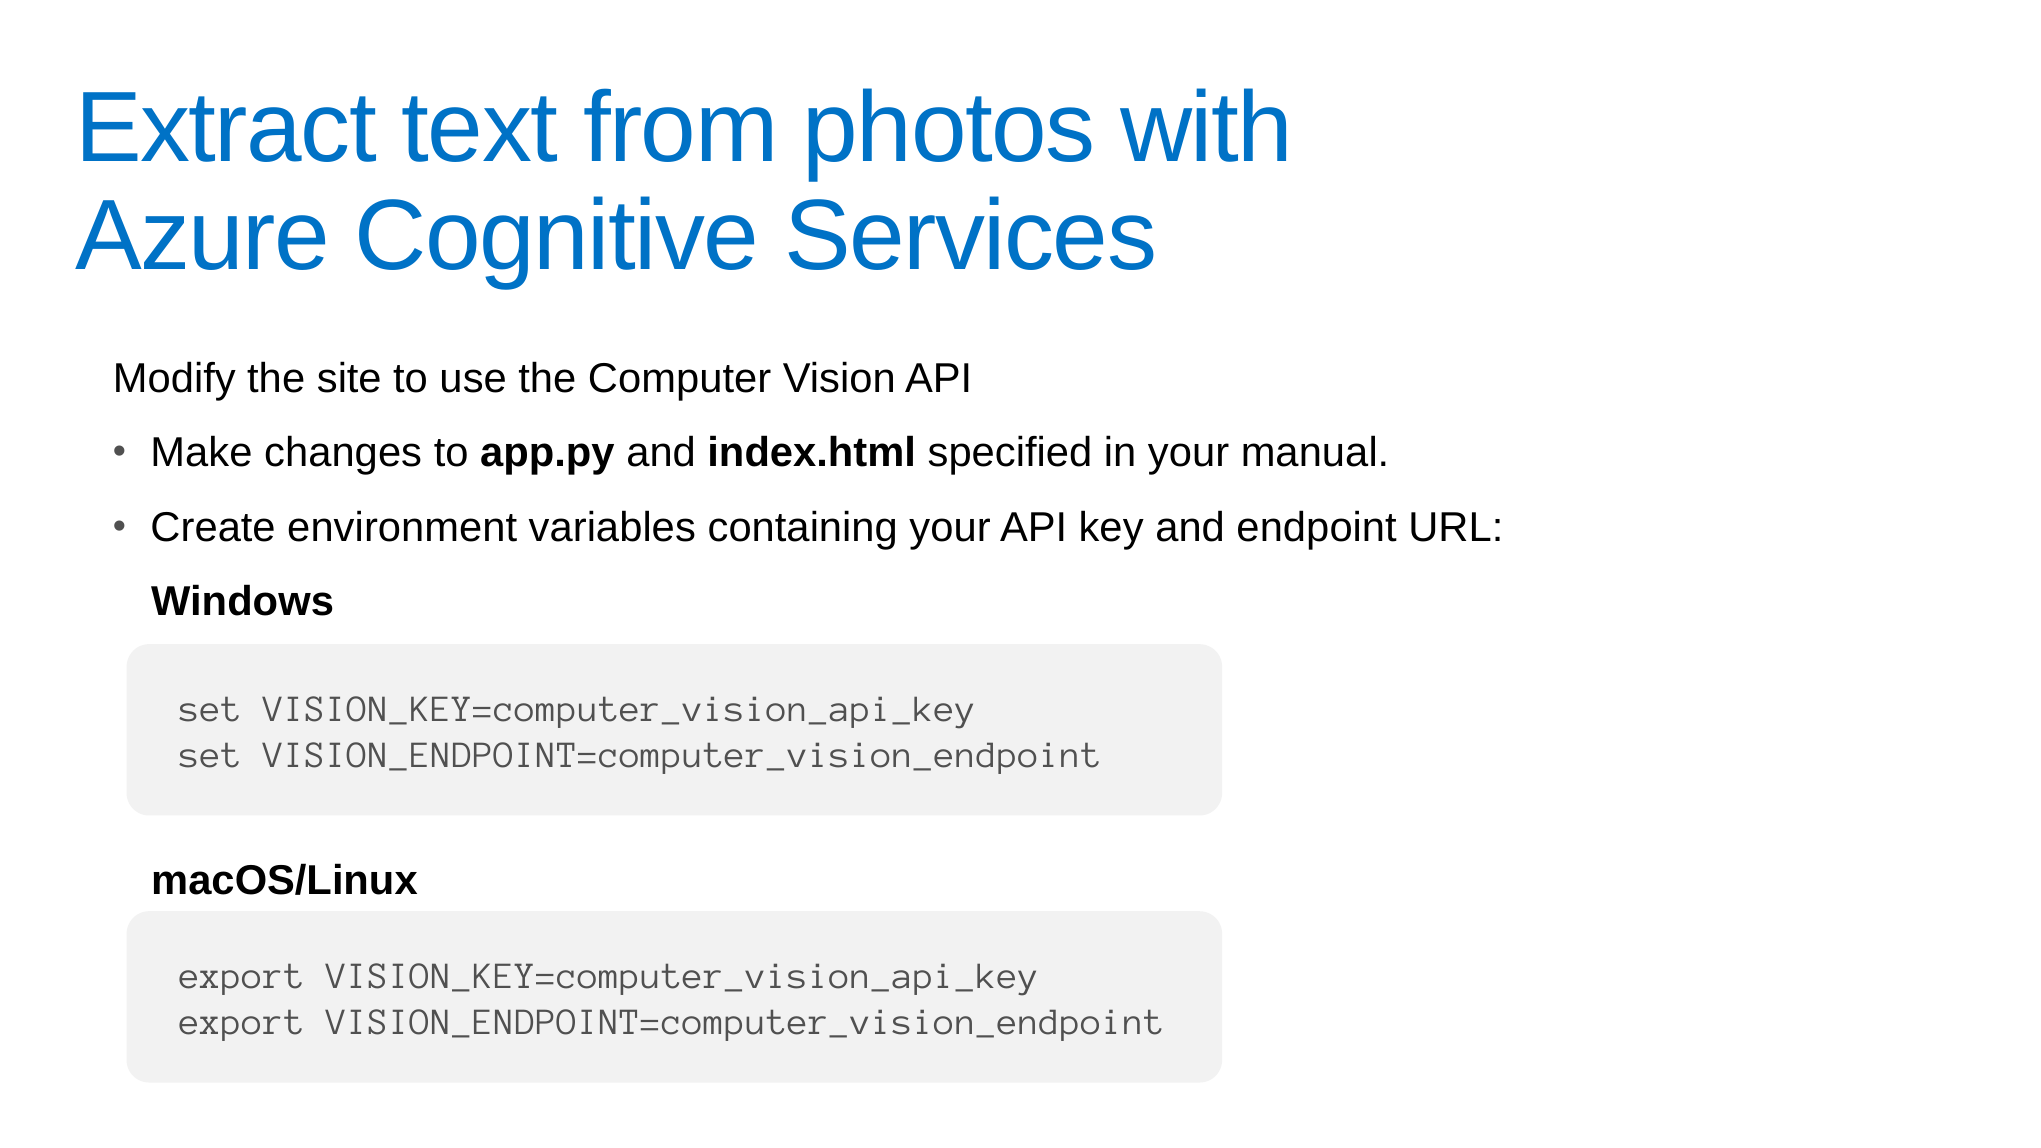

# Extract text from photos with Azure Cognitive Services
Modify the site to use the Computer Vision API
Make changes to app.py and index.html specified in your manual.
Create environment variables containing your API key and endpoint URL:
Windows

macOS/Linux

set VISION_KEY=computer_vision_api_key
set VISION_ENDPOINT=computer_vision_endpoint

export VISION_KEY=computer_vision_api_key
export VISION_ENDPOINT=computer_vision_endpoint